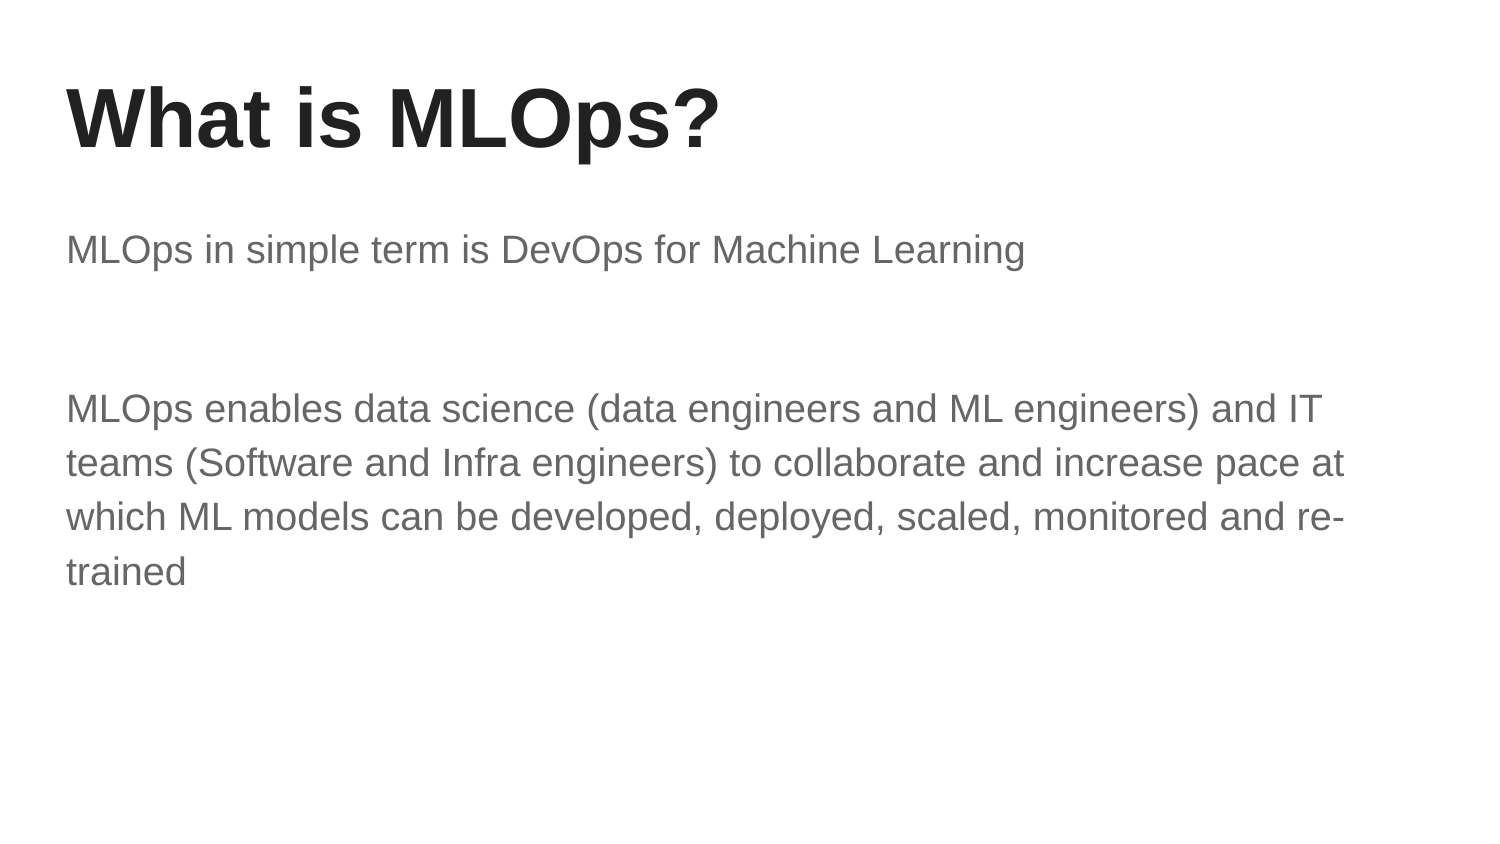

# What is MLOps?
MLOps in simple term is DevOps for Machine Learning

MLOps enables data science (data engineers and ML engineers) and IT teams (Software and Infra engineers) to collaborate and increase pace at which ML models can be developed, deployed, scaled, monitored and re-trained